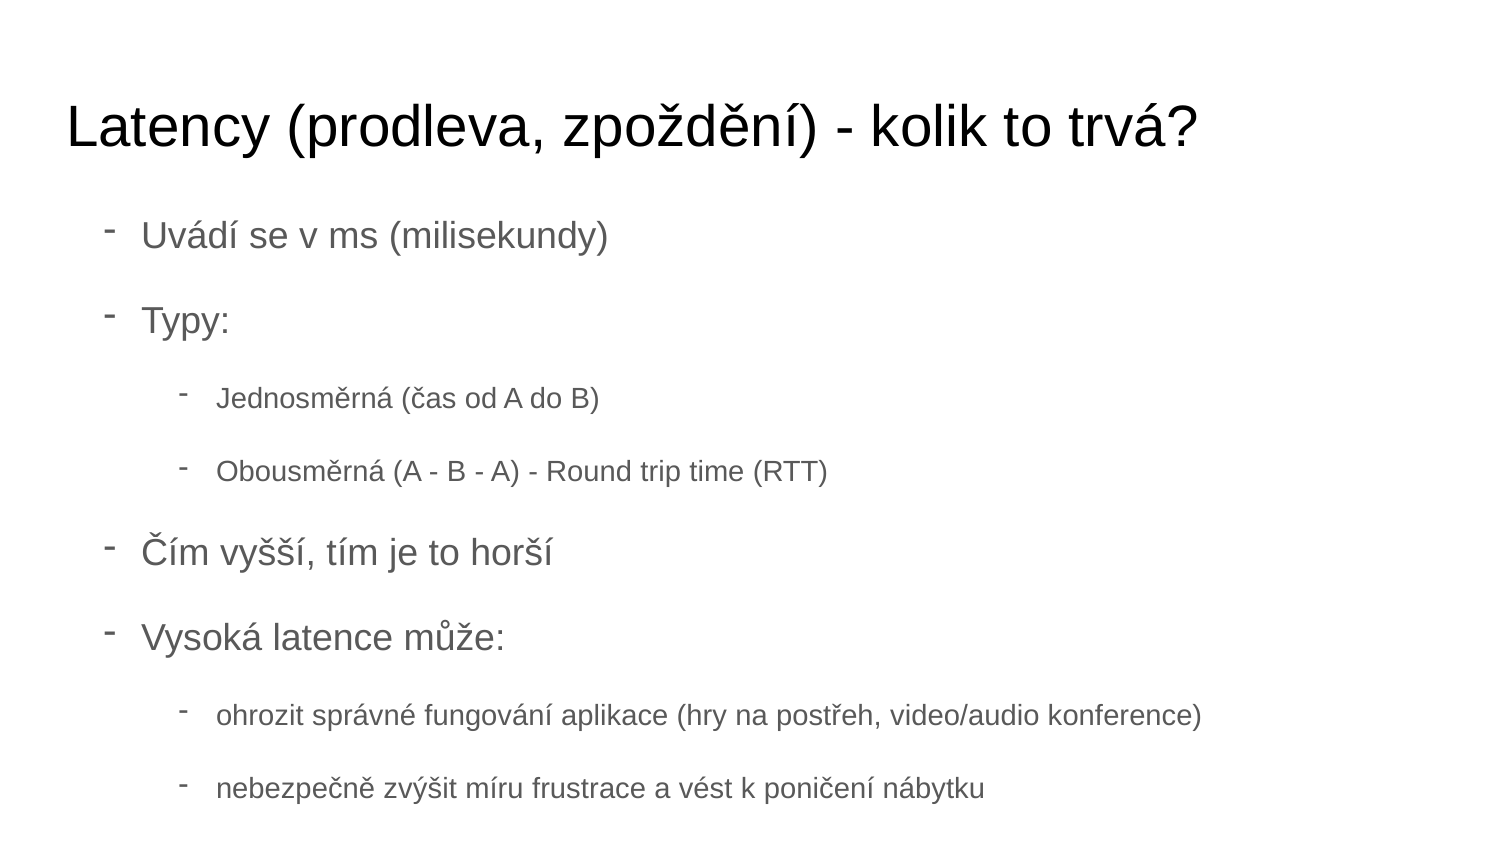

# Latency (prodleva, zpoždění) - kolik to trvá?
Uvádí se v ms (milisekundy)
Typy:
Jednosměrná (čas od A do B)
Obousměrná (A - B - A) - Round trip time (RTT)
Čím vyšší, tím je to horší
Vysoká latence může:
ohrozit správné fungování aplikace (hry na postřeh, video/audio konference)
nebezpečně zvýšit míru frustrace a vést k poničení nábytku